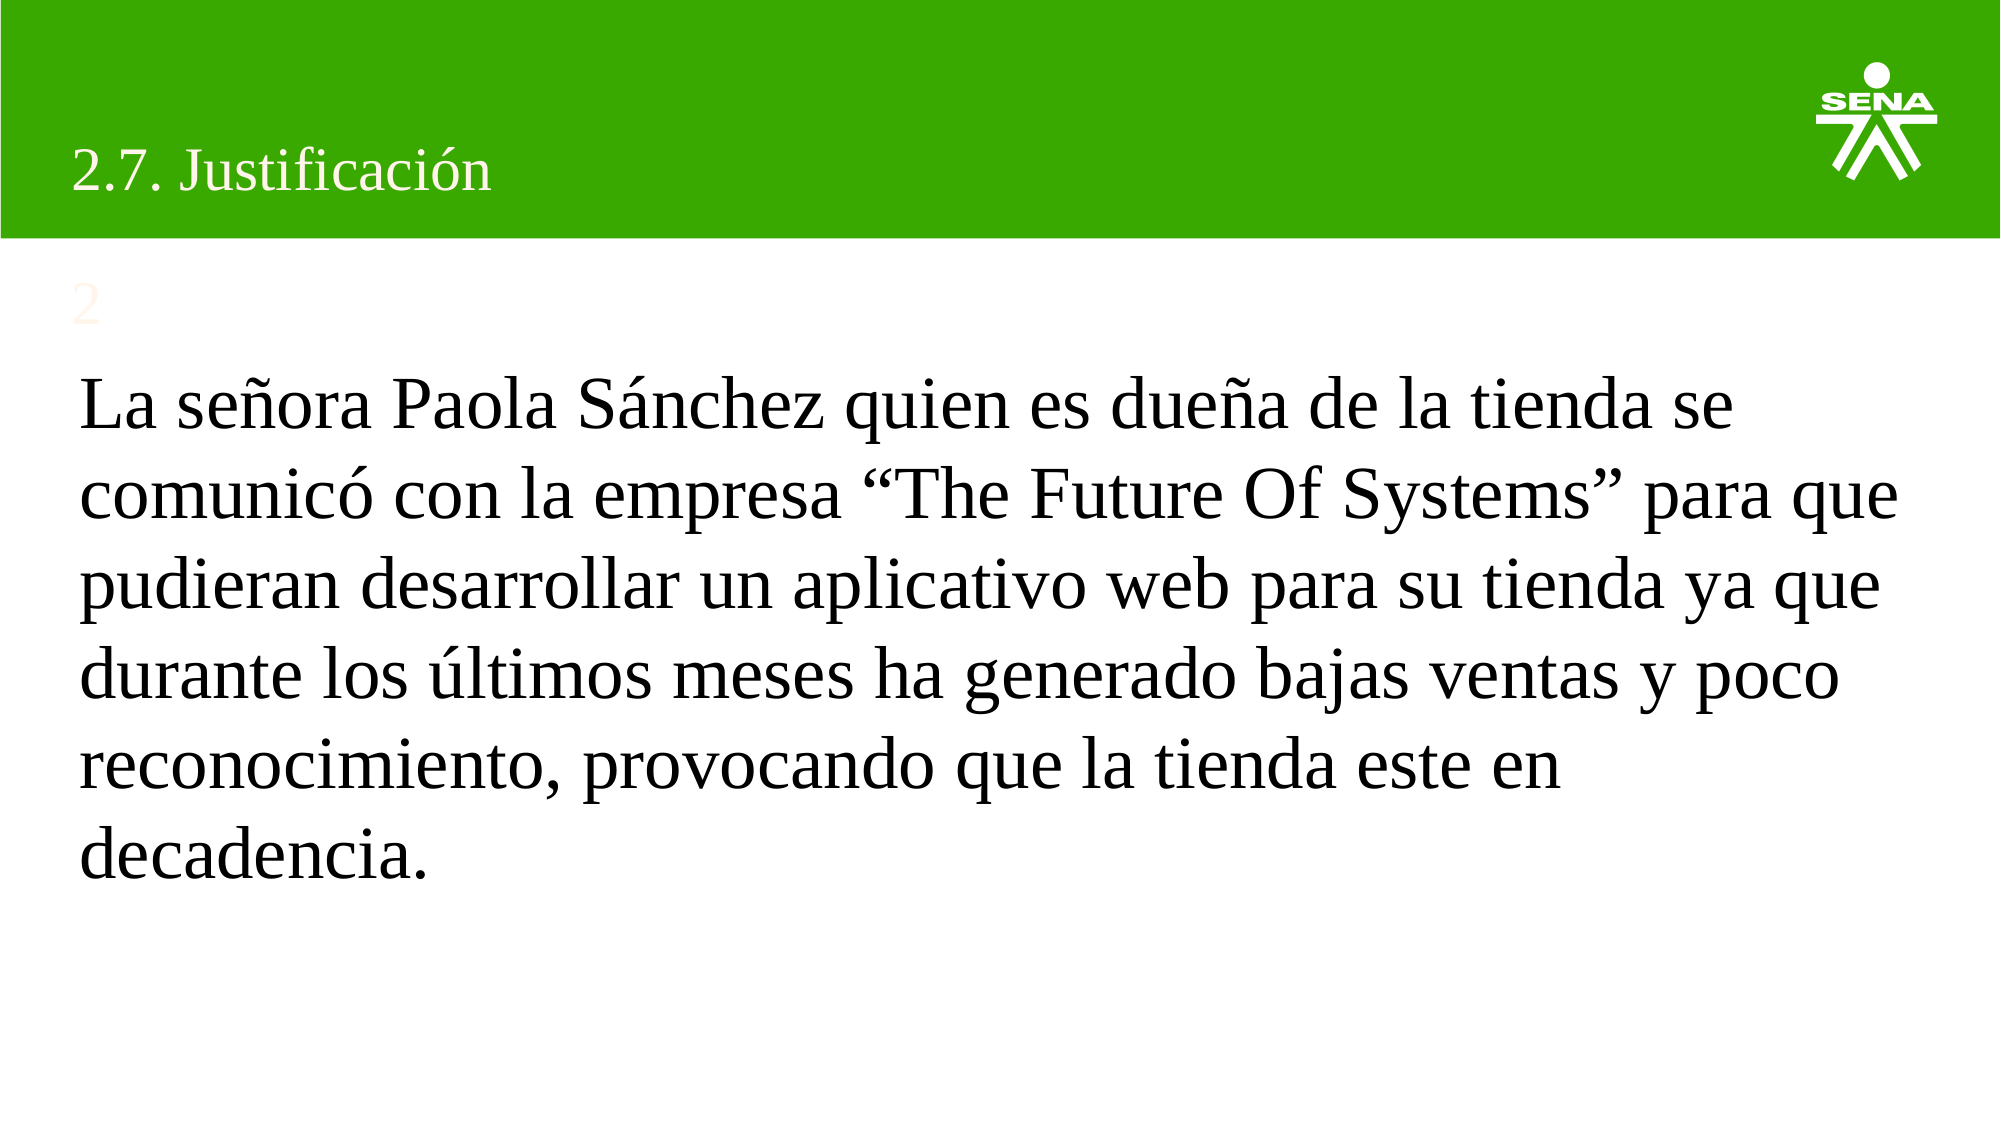

# 2.7. Justificación

2
La señora Paola Sánchez quien es dueña de la tienda se comunicó con la empresa “The Future Of Systems” para que pudieran desarrollar un aplicativo web para su tienda ya que durante los últimos meses ha generado bajas ventas y poco reconocimiento, provocando que la tienda este en decadencia.